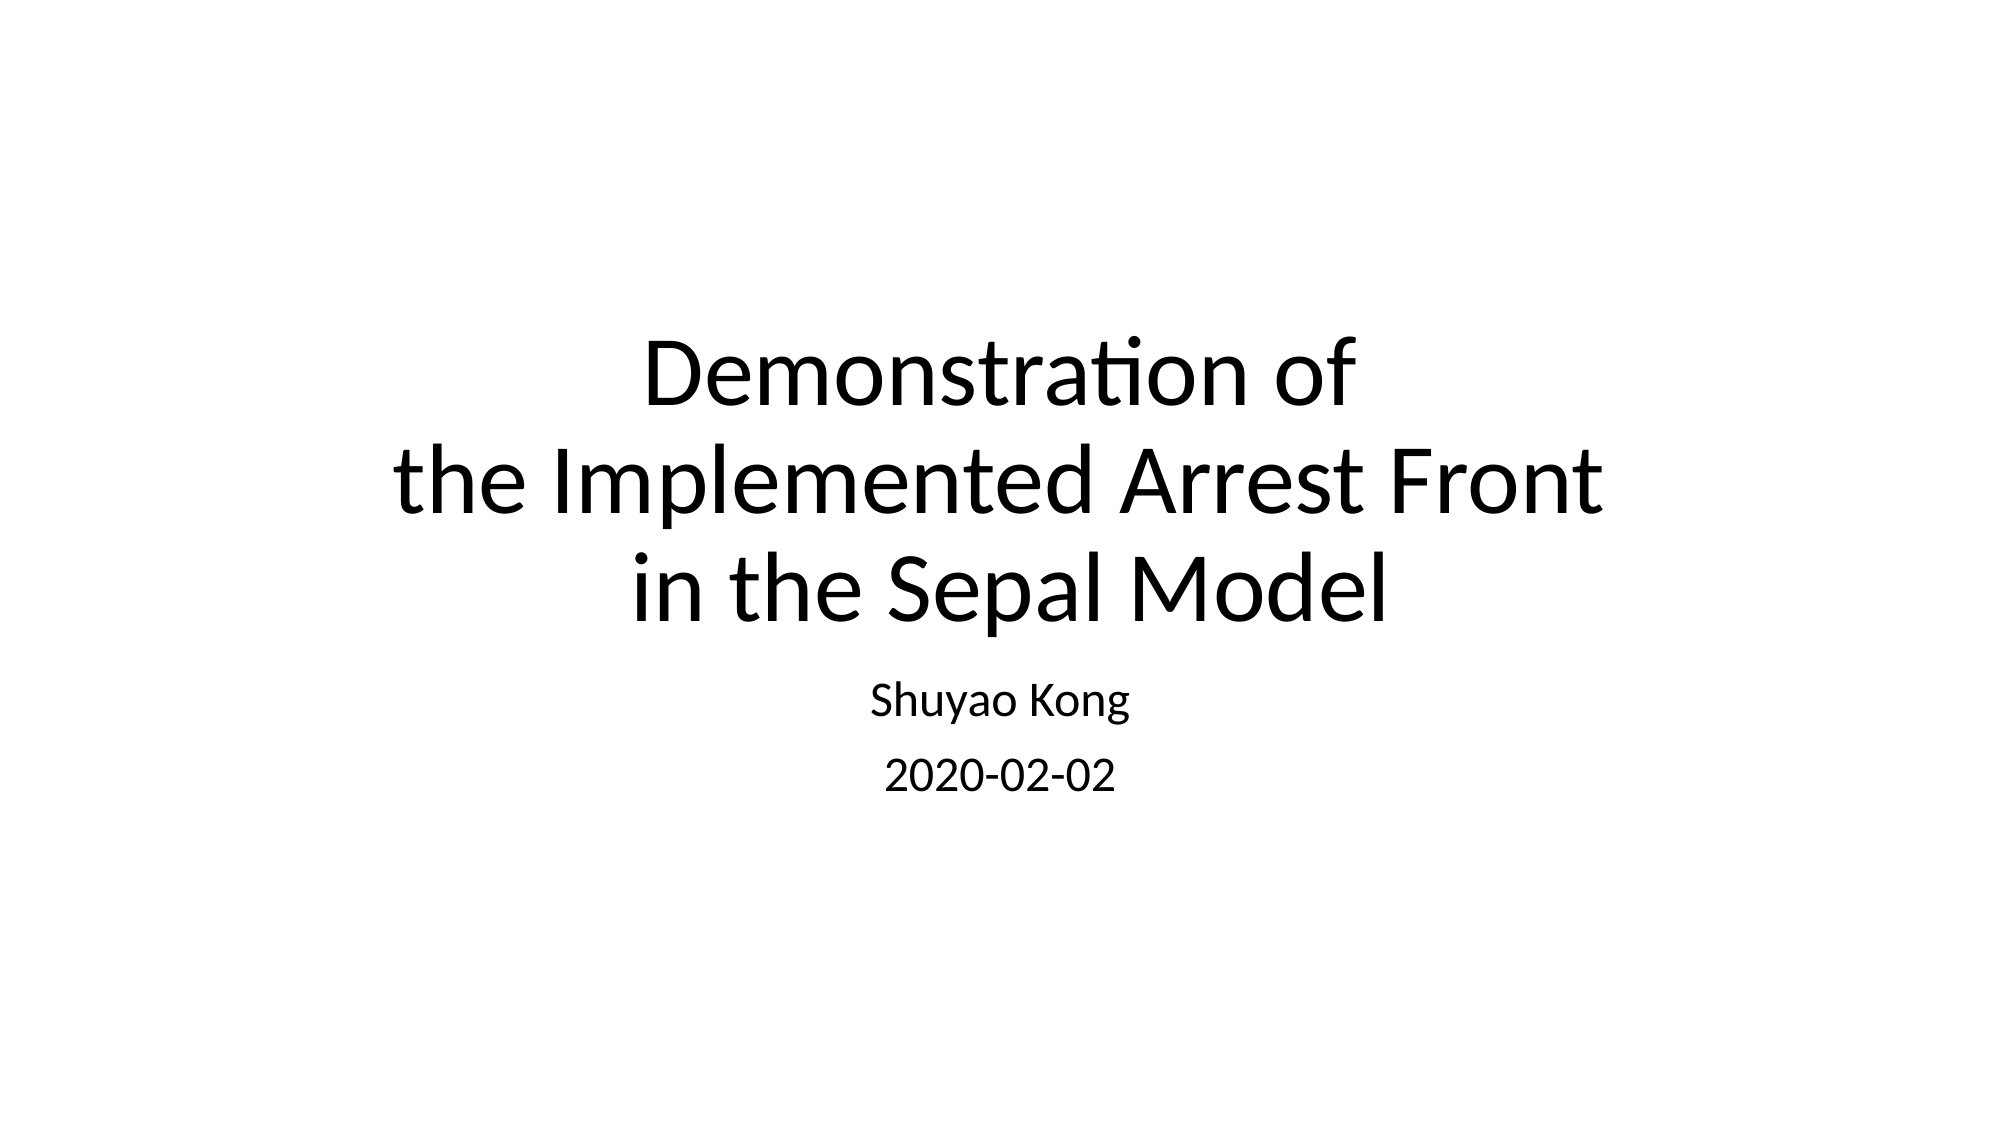

# Demonstration of the Implemented Arrest Front in the Sepal Model
Shuyao Kong
2020-02-02